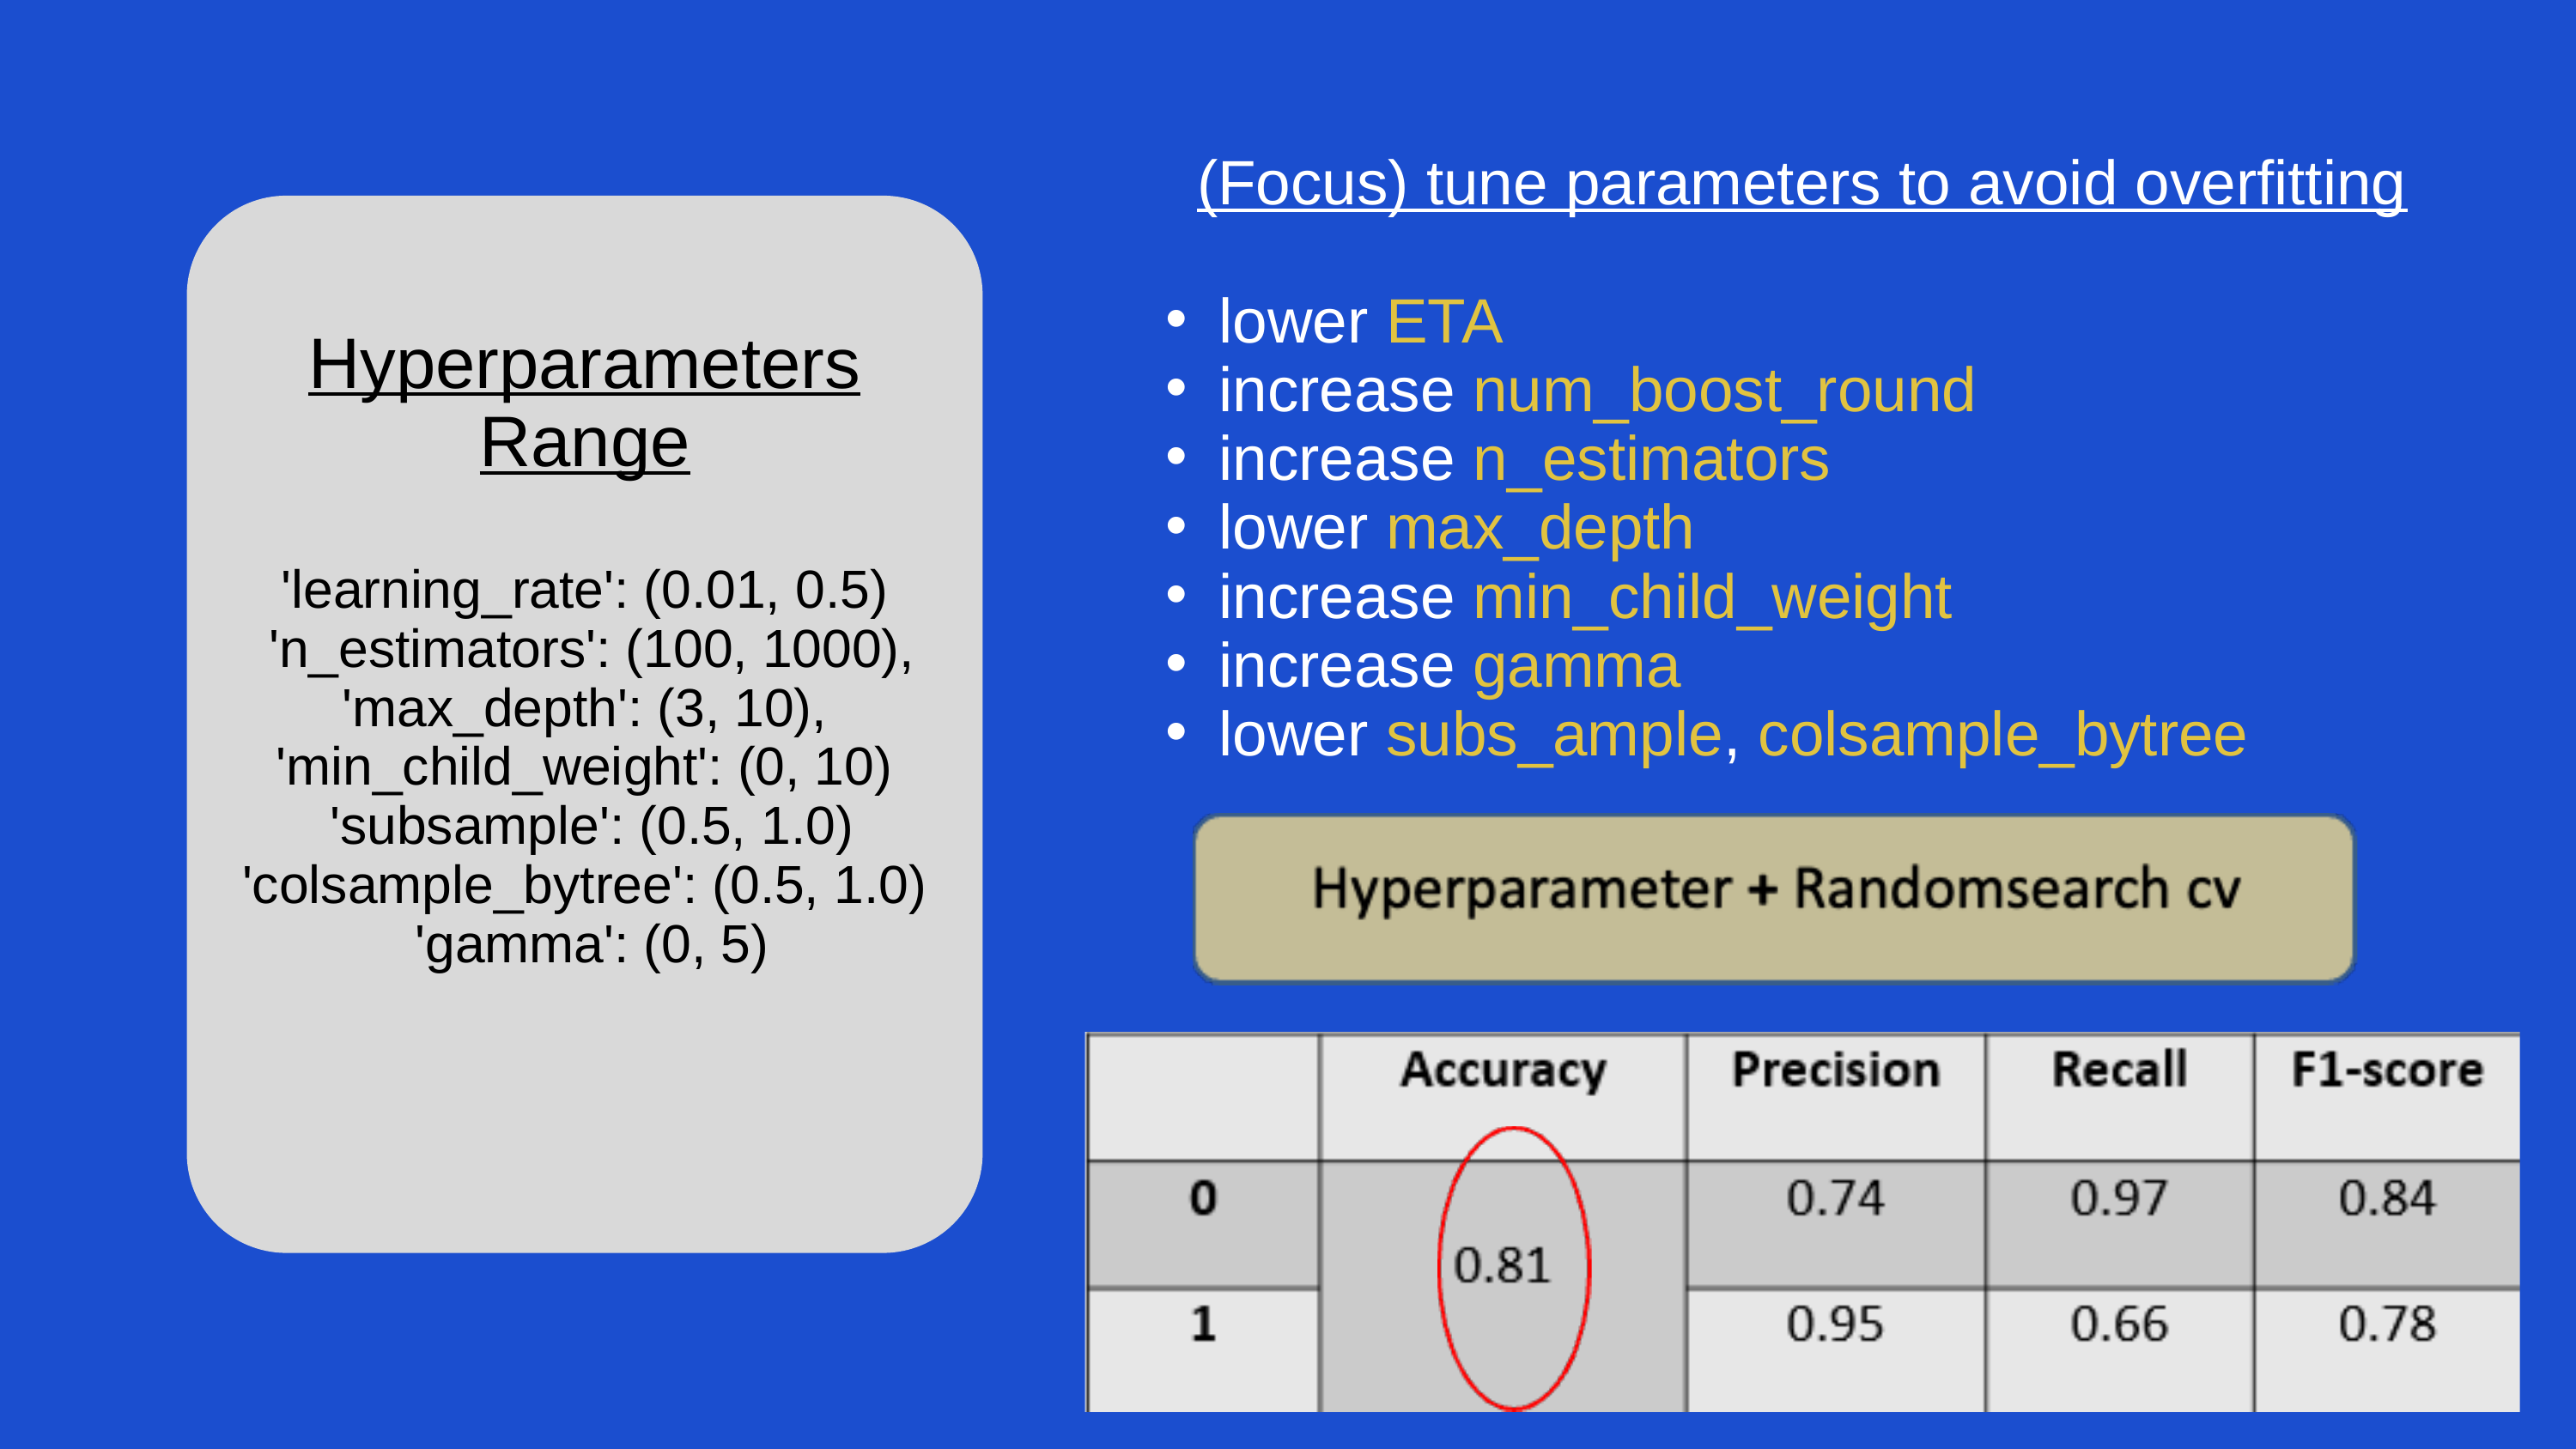

(Focus) tune parameters to avoid overfitting

lower ETA
increase num_boost_round
increase n_estimators
lower max_depth
increase min_child_weight
increase gamma
lower subs_ample, colsample_bytree

Hyperparameters Range

'learning_rate': (0.01, 0.5)
 'n_estimators': (100, 1000),
 'max_depth': (3, 10),
'min_child_weight': (0, 10)
 'subsample': (0.5, 1.0)
'colsample_bytree': (0.5, 1.0)
 'gamma': (0, 5)